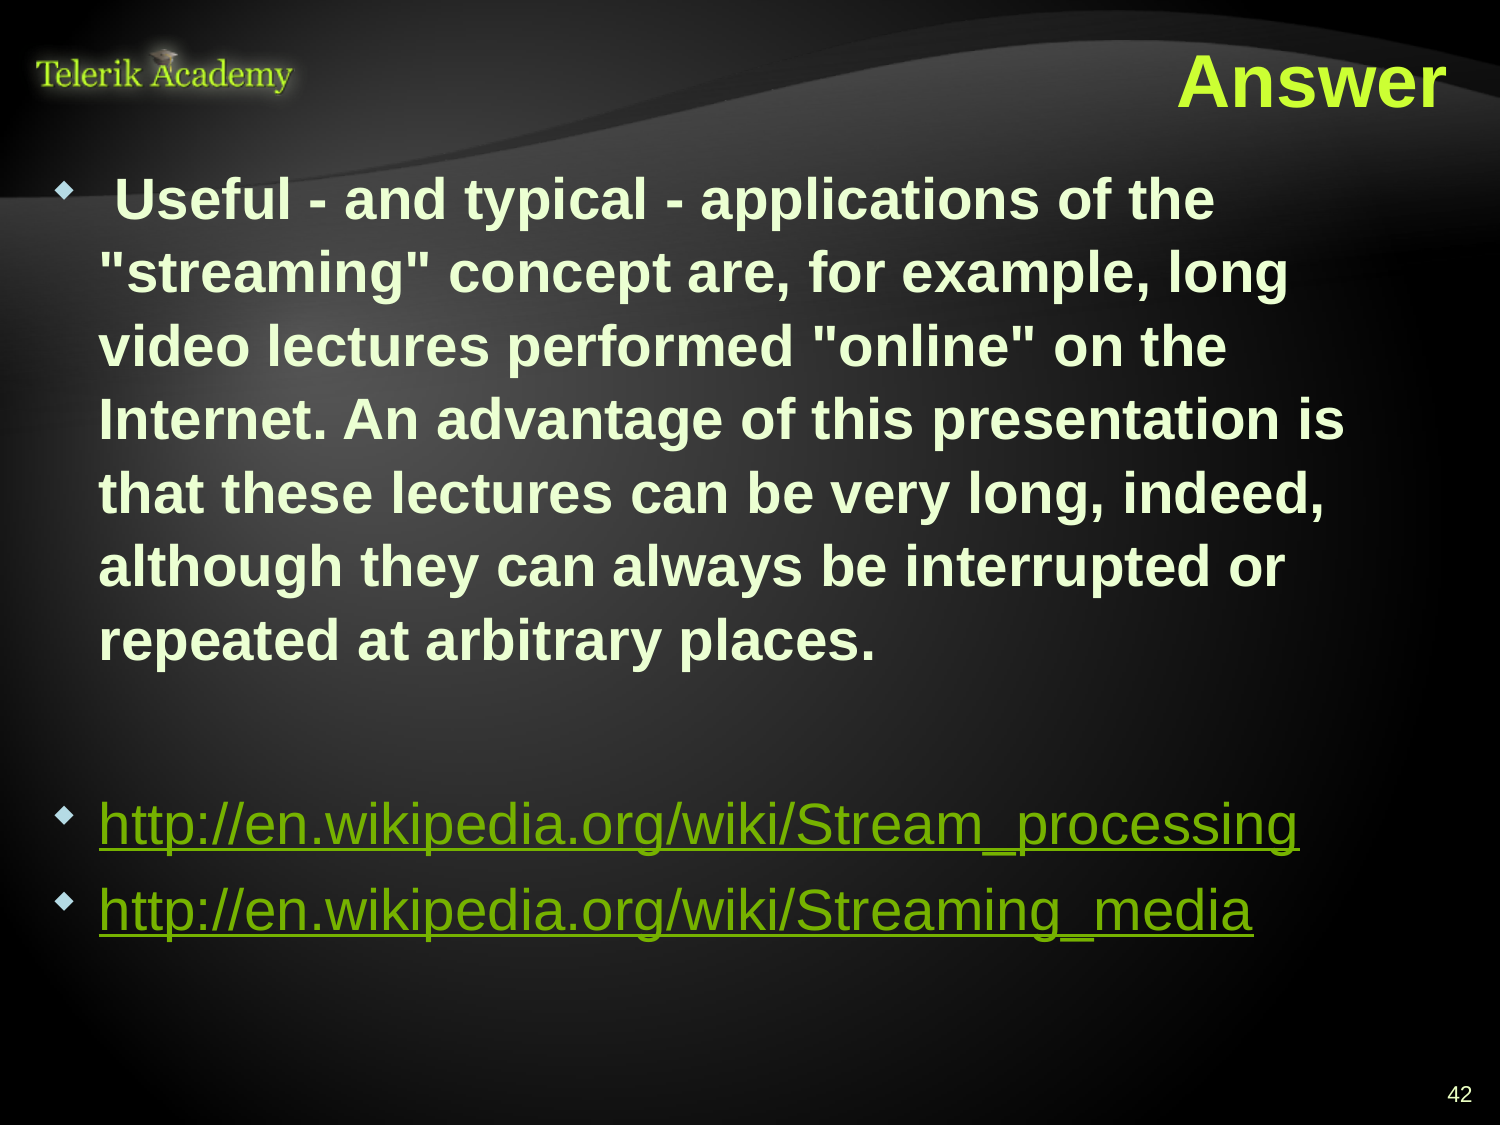

# Answer
 Useful - and typical - applications of the "streaming" concept are, for example, long video lectures performed "online" on the Internet. An advantage of this presentation is that these lectures can be very long, indeed, although they can always be interrupted or repeated at arbitrary places.

http://en.wikipedia.org/wiki/Stream_processing
http://en.wikipedia.org/wiki/Streaming_media
42